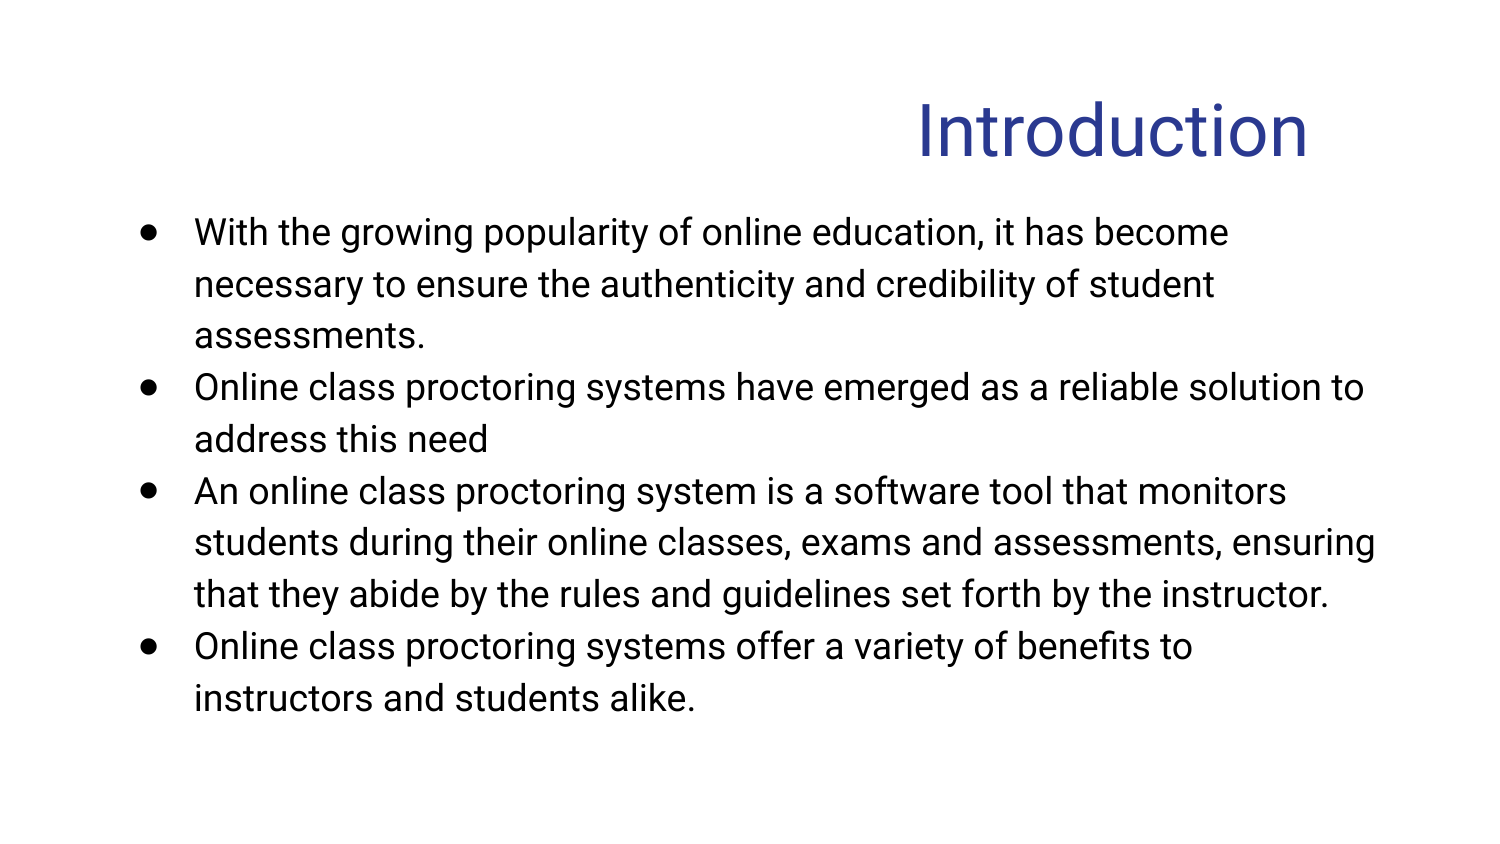

# Introduction
With the growing popularity of online education, it has become necessary to ensure the authenticity and credibility of student assessments.
Online class proctoring systems have emerged as a reliable solution to address this need
An online class proctoring system is a software tool that monitors students during their online classes, exams and assessments, ensuring that they abide by the rules and guidelines set forth by the instructor.
Online class proctoring systems offer a variety of benefits to instructors and students alike.